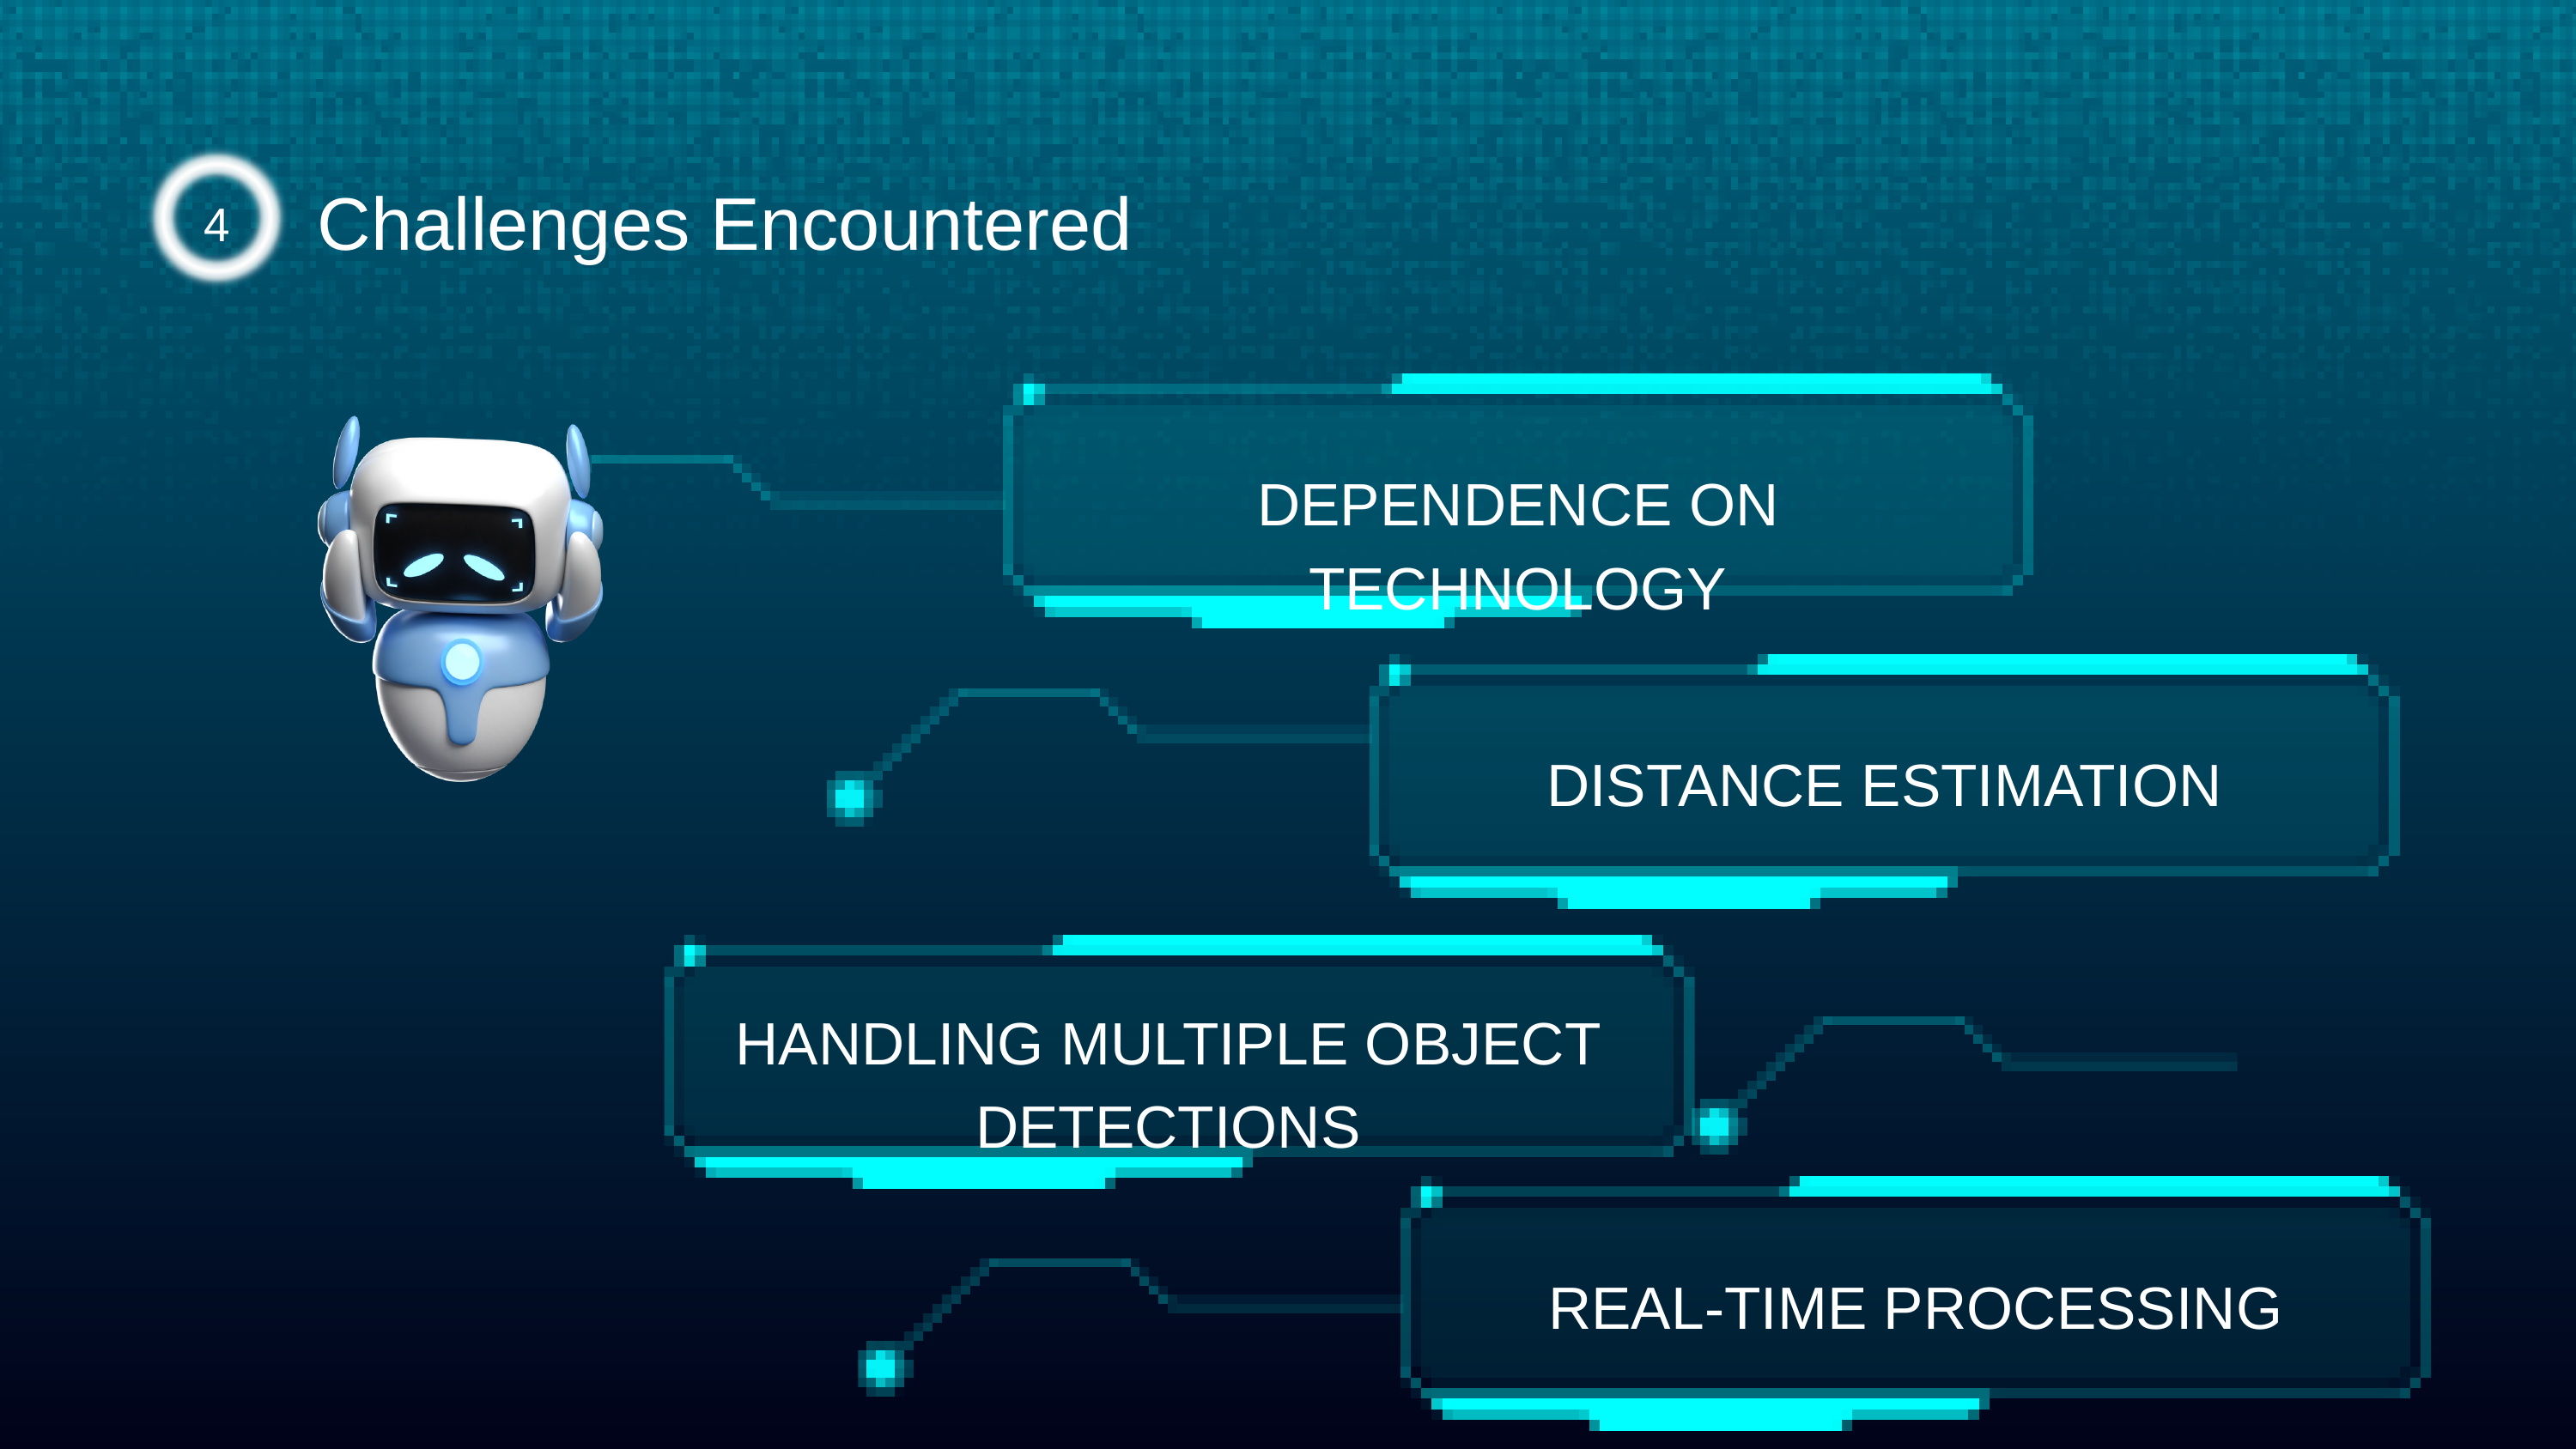

4
Challenges Encountered

DEPENDENCE ON TECHNOLOGY

DISTANCE ESTIMATION

HANDLING MULTIPLE OBJECT DETECTIONS

REAL-TIME PROCESSING